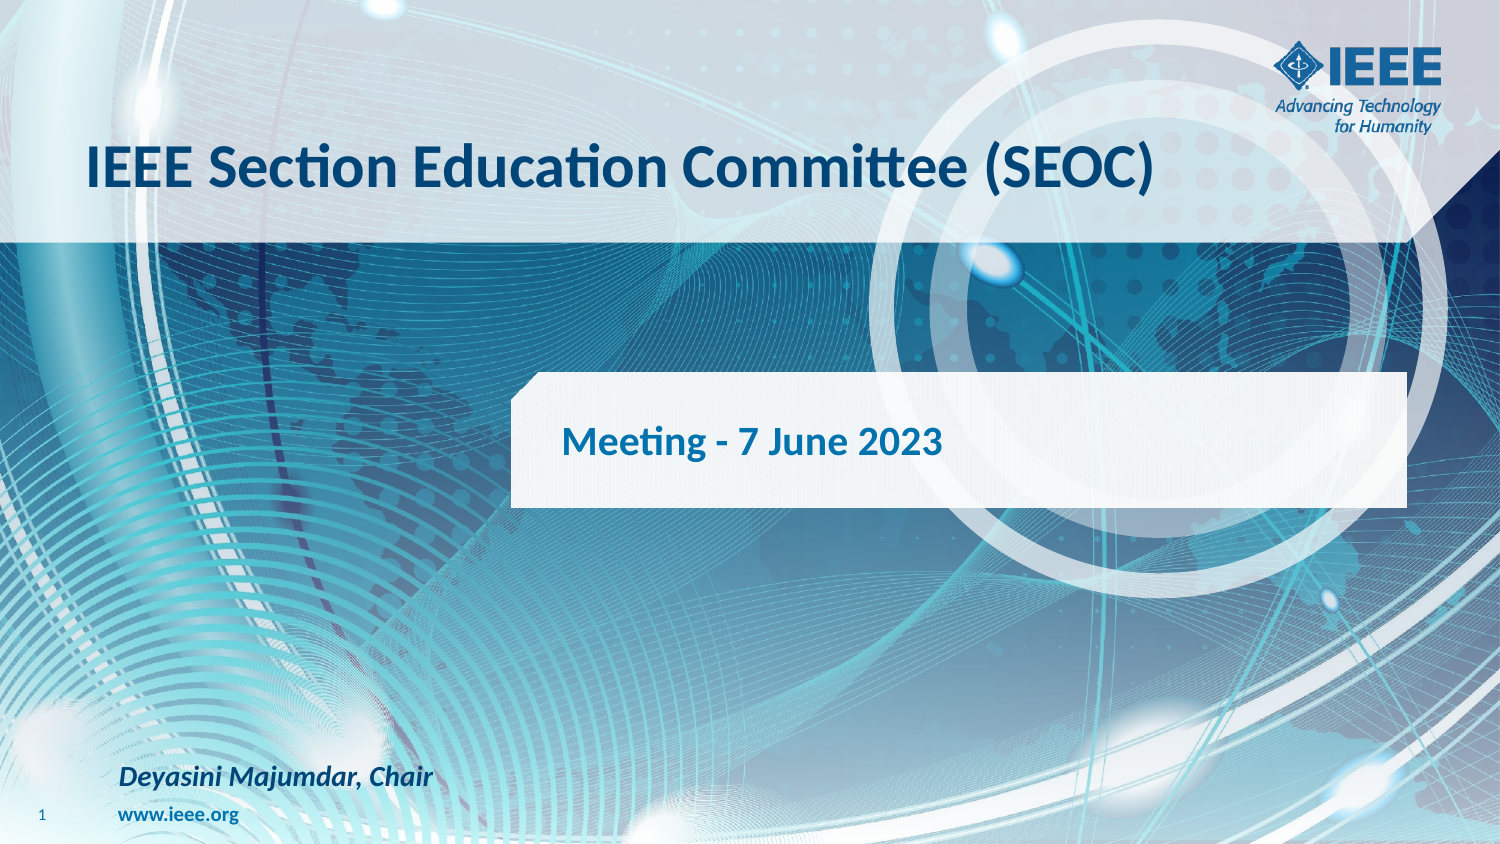

# IEEE Section Education Committee (SEOC)
Meeting - 7 June 2023
Deyasini Majumdar, Chair
1